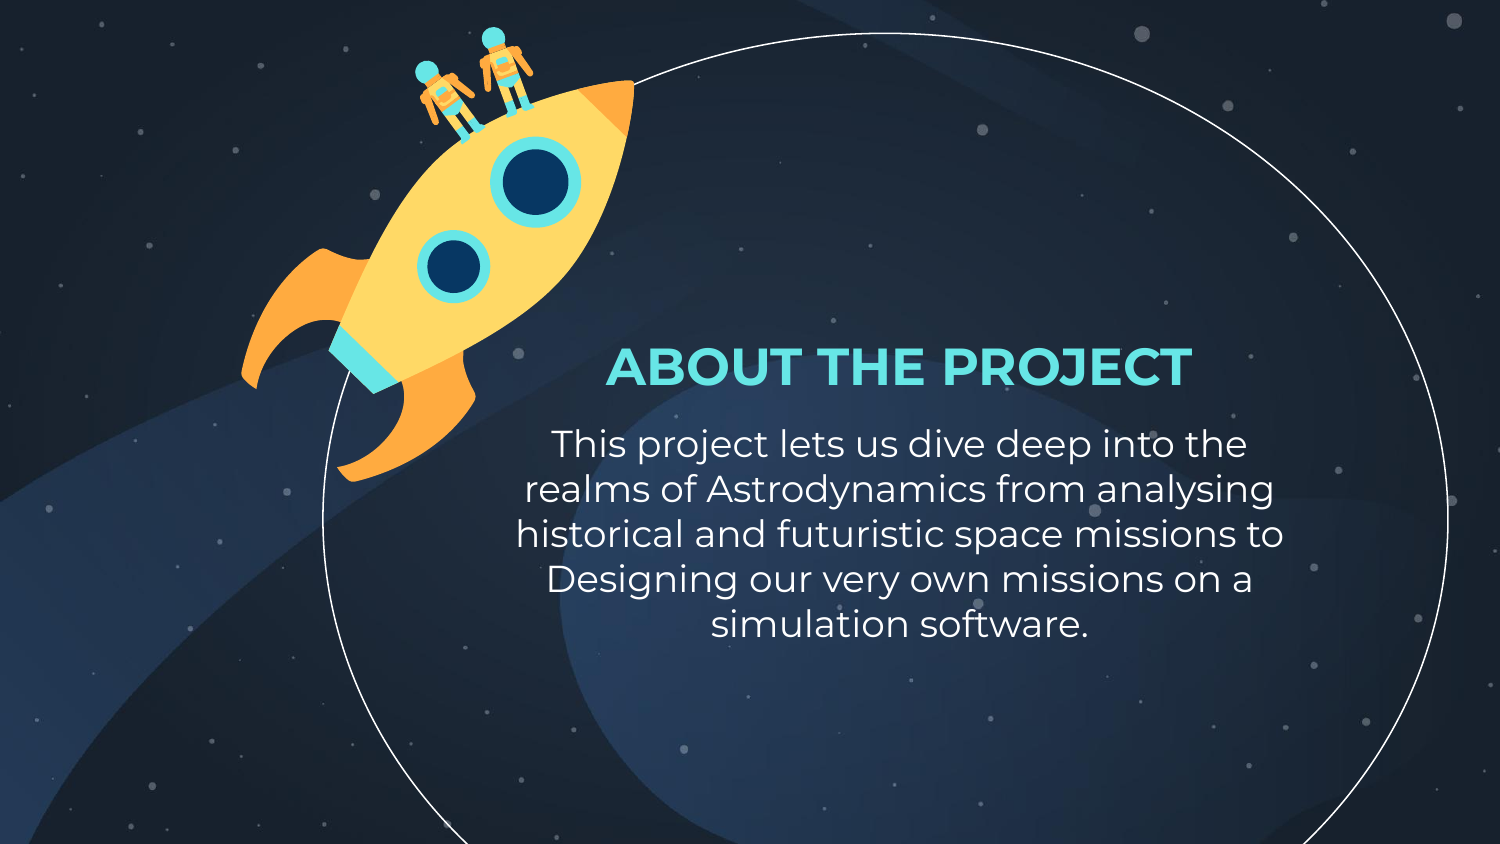

ABOUT THE PROJECT
This project lets us dive deep into the realms of Astrodynamics from analysing historical and futuristic space missions to Designing our very own missions on a simulation software.